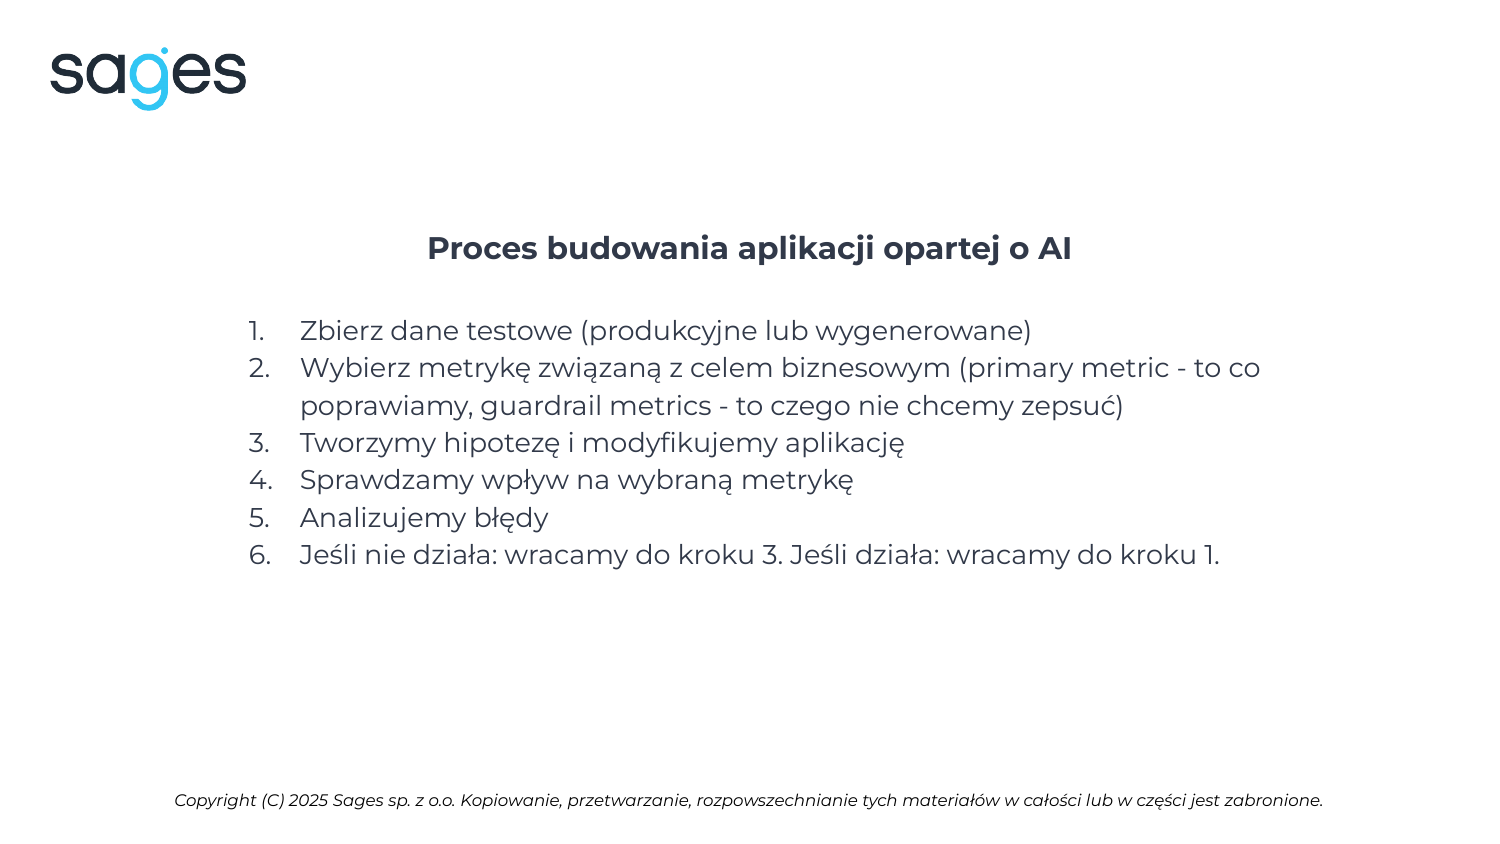

Proces budowania aplikacji opartej o AI

Zbierz dane testowe (produkcyjne lub wygenerowane)
Wybierz metrykę związaną z celem biznesowym (primary metric - to co poprawiamy, guardrail metrics - to czego nie chcemy zepsuć)
Tworzymy hipotezę i modyfikujemy aplikację
Sprawdzamy wpływ na wybraną metrykę
Analizujemy błędy
Jeśli nie działa: wracamy do kroku 3. Jeśli działa: wracamy do kroku 1.